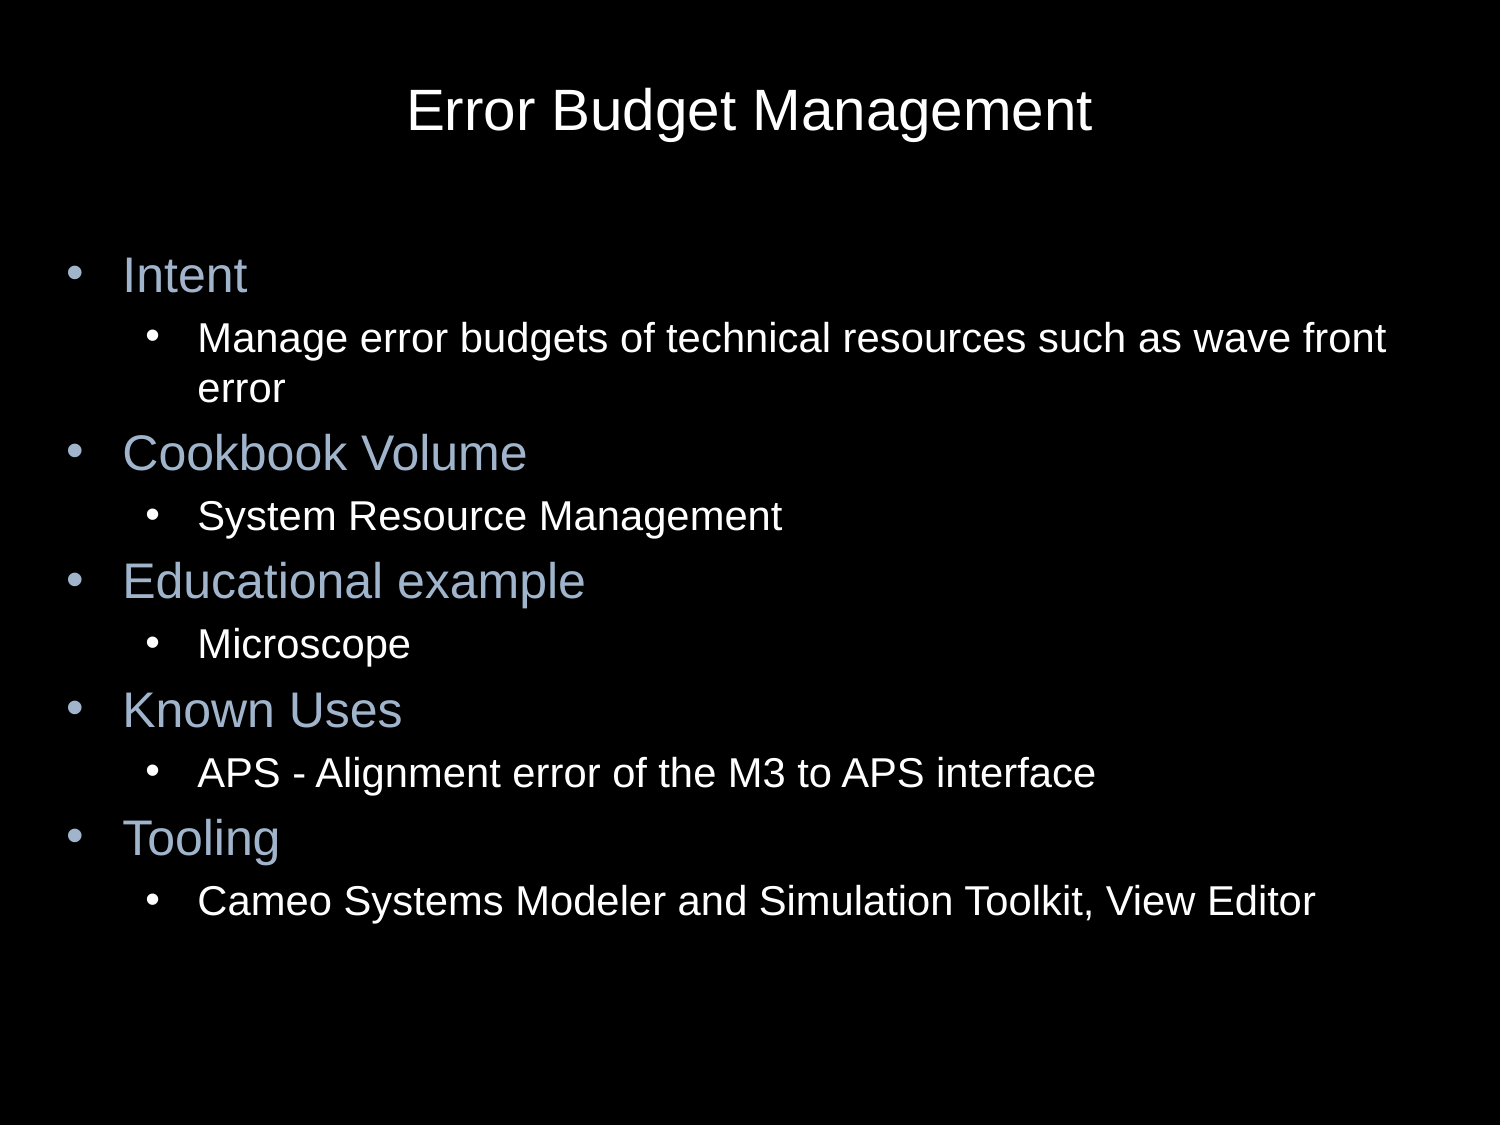

# Error Budget Management
Intent
Manage error budgets of technical resources such as wave front error
Cookbook Volume
System Resource Management
Educational example
Microscope
Known Uses
APS - Alignment error of the M3 to APS interface
Tooling
Cameo Systems Modeler and Simulation Toolkit, View Editor